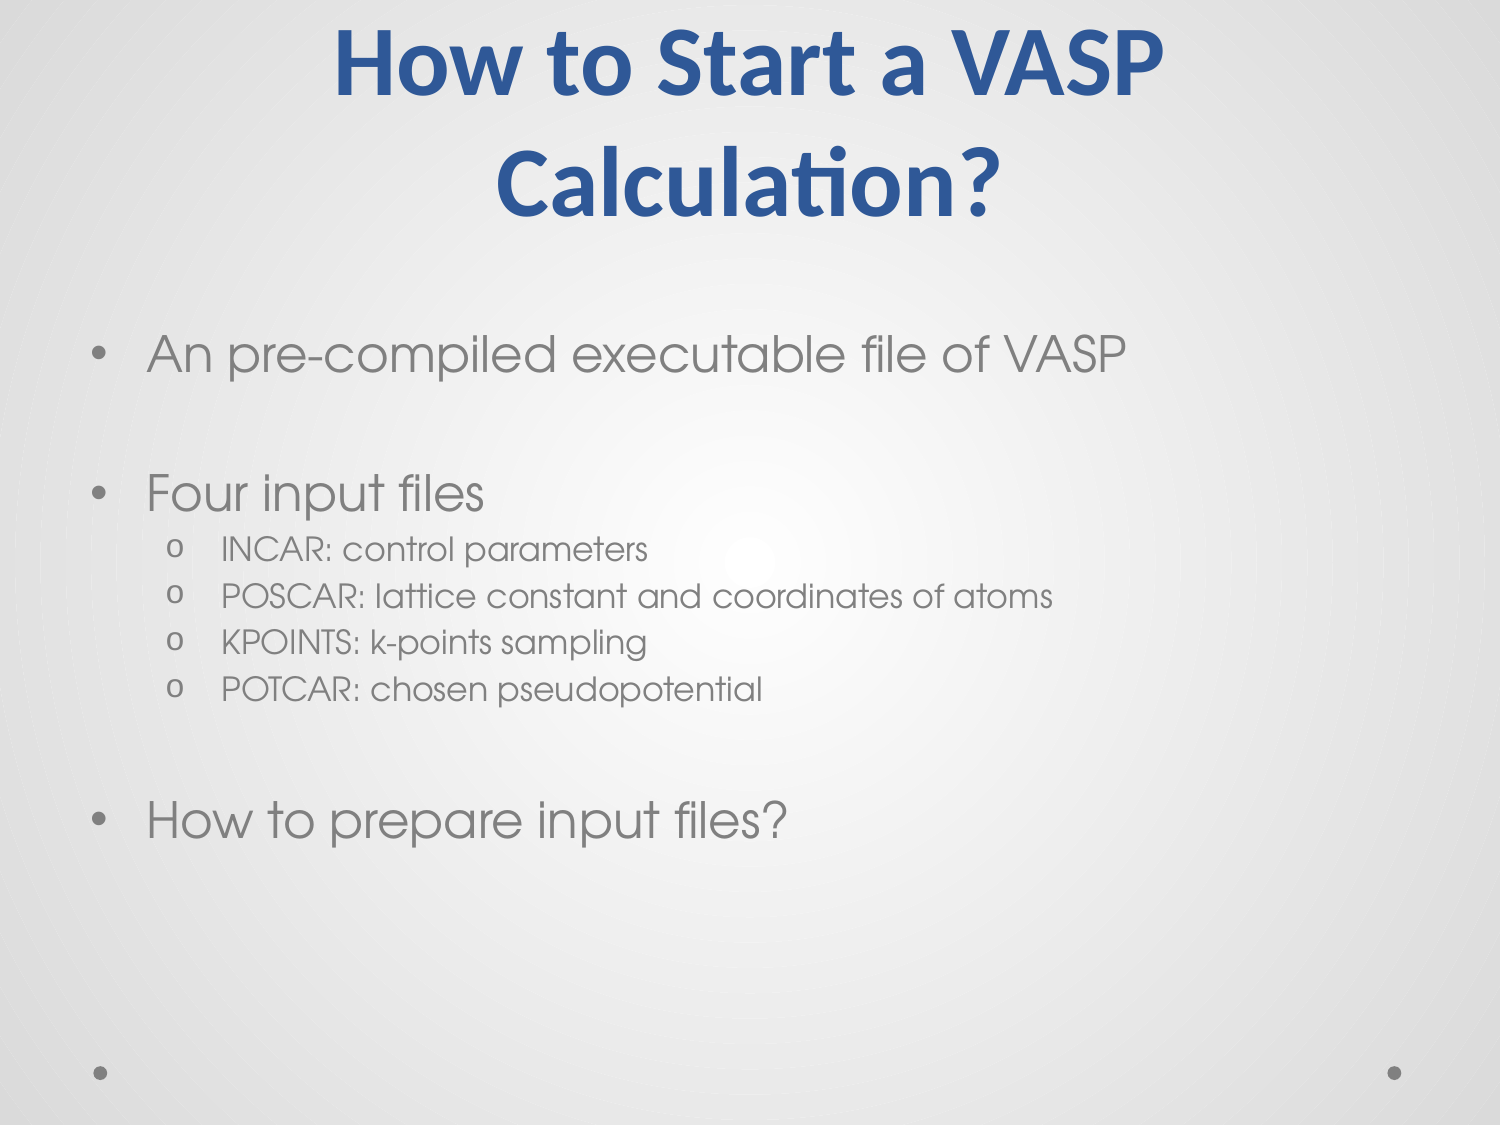

# How to Start a VASP Calculation?
An pre-compiled executable file of VASP

Four input files
 INCAR: control parameters
 POSCAR: lattice constant and coordinates of atoms
 KPOINTS: k-points sampling
 POTCAR: chosen pseudopotential

How to prepare input files?